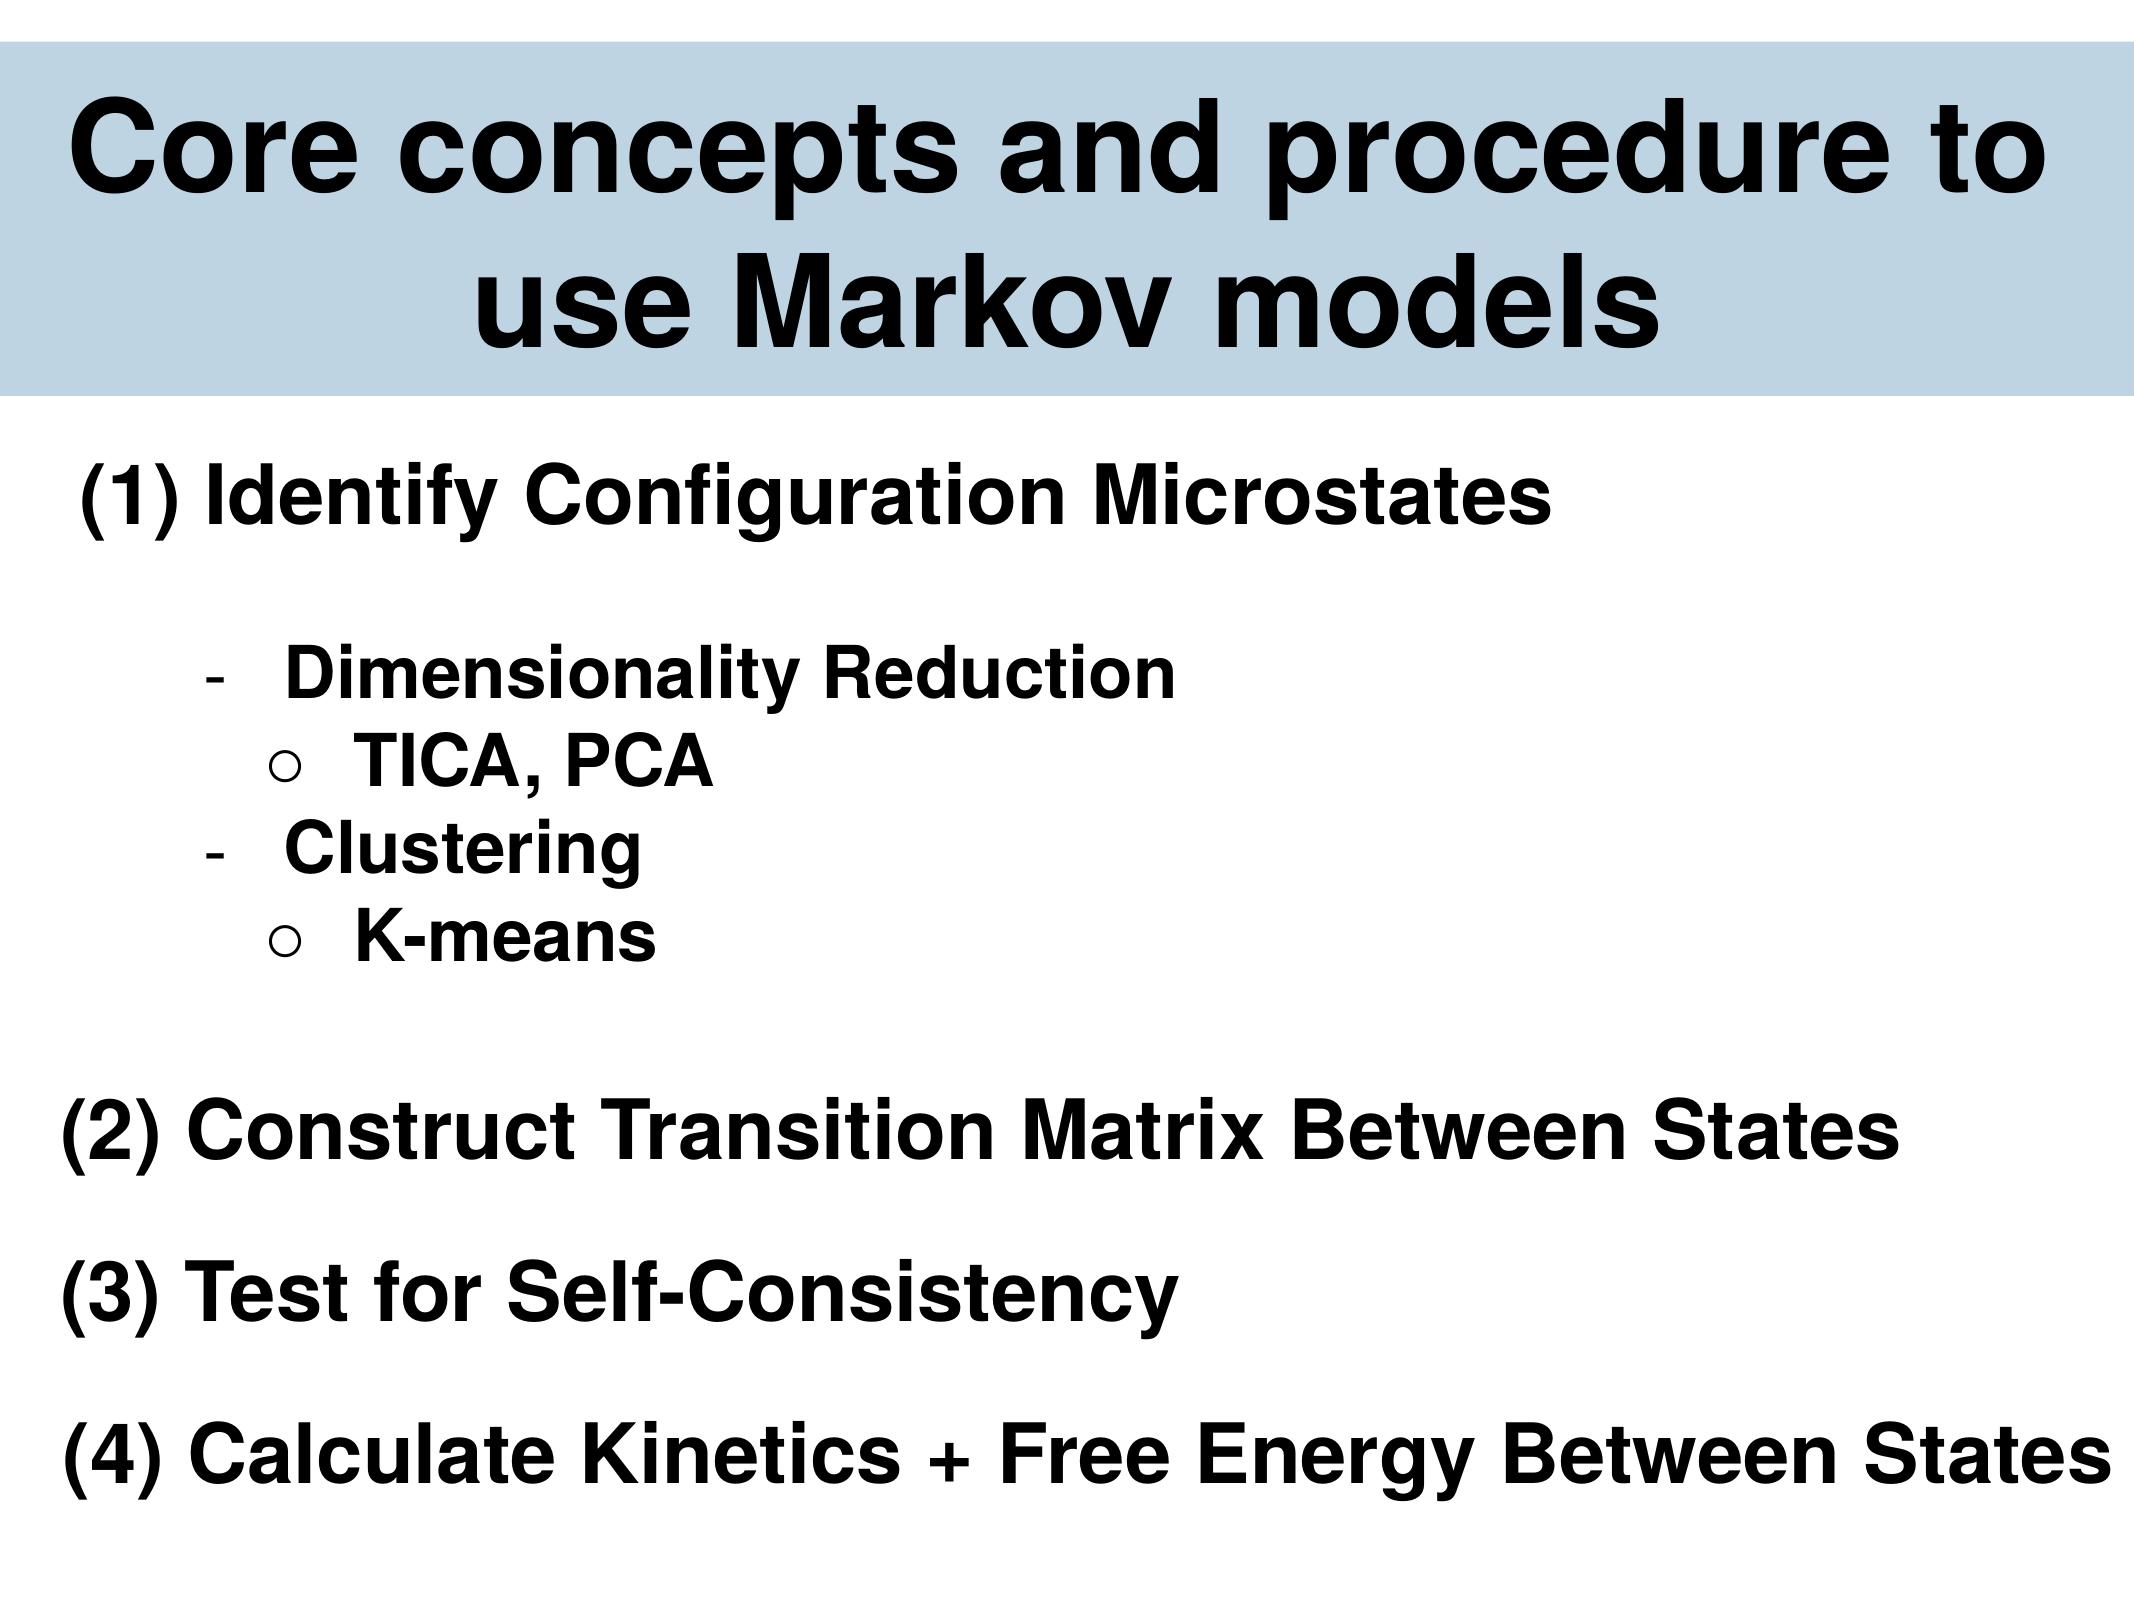

# Core concepts and procedure to use Markov models
(1) Identify Configuration Microstates
Dimensionality Reduction
TICA, PCA
Clustering
K-means
(2) Construct Transition Matrix Between States
(3) Test for Self-Consistency
(4) Calculate Kinetics + Free Energy Between States